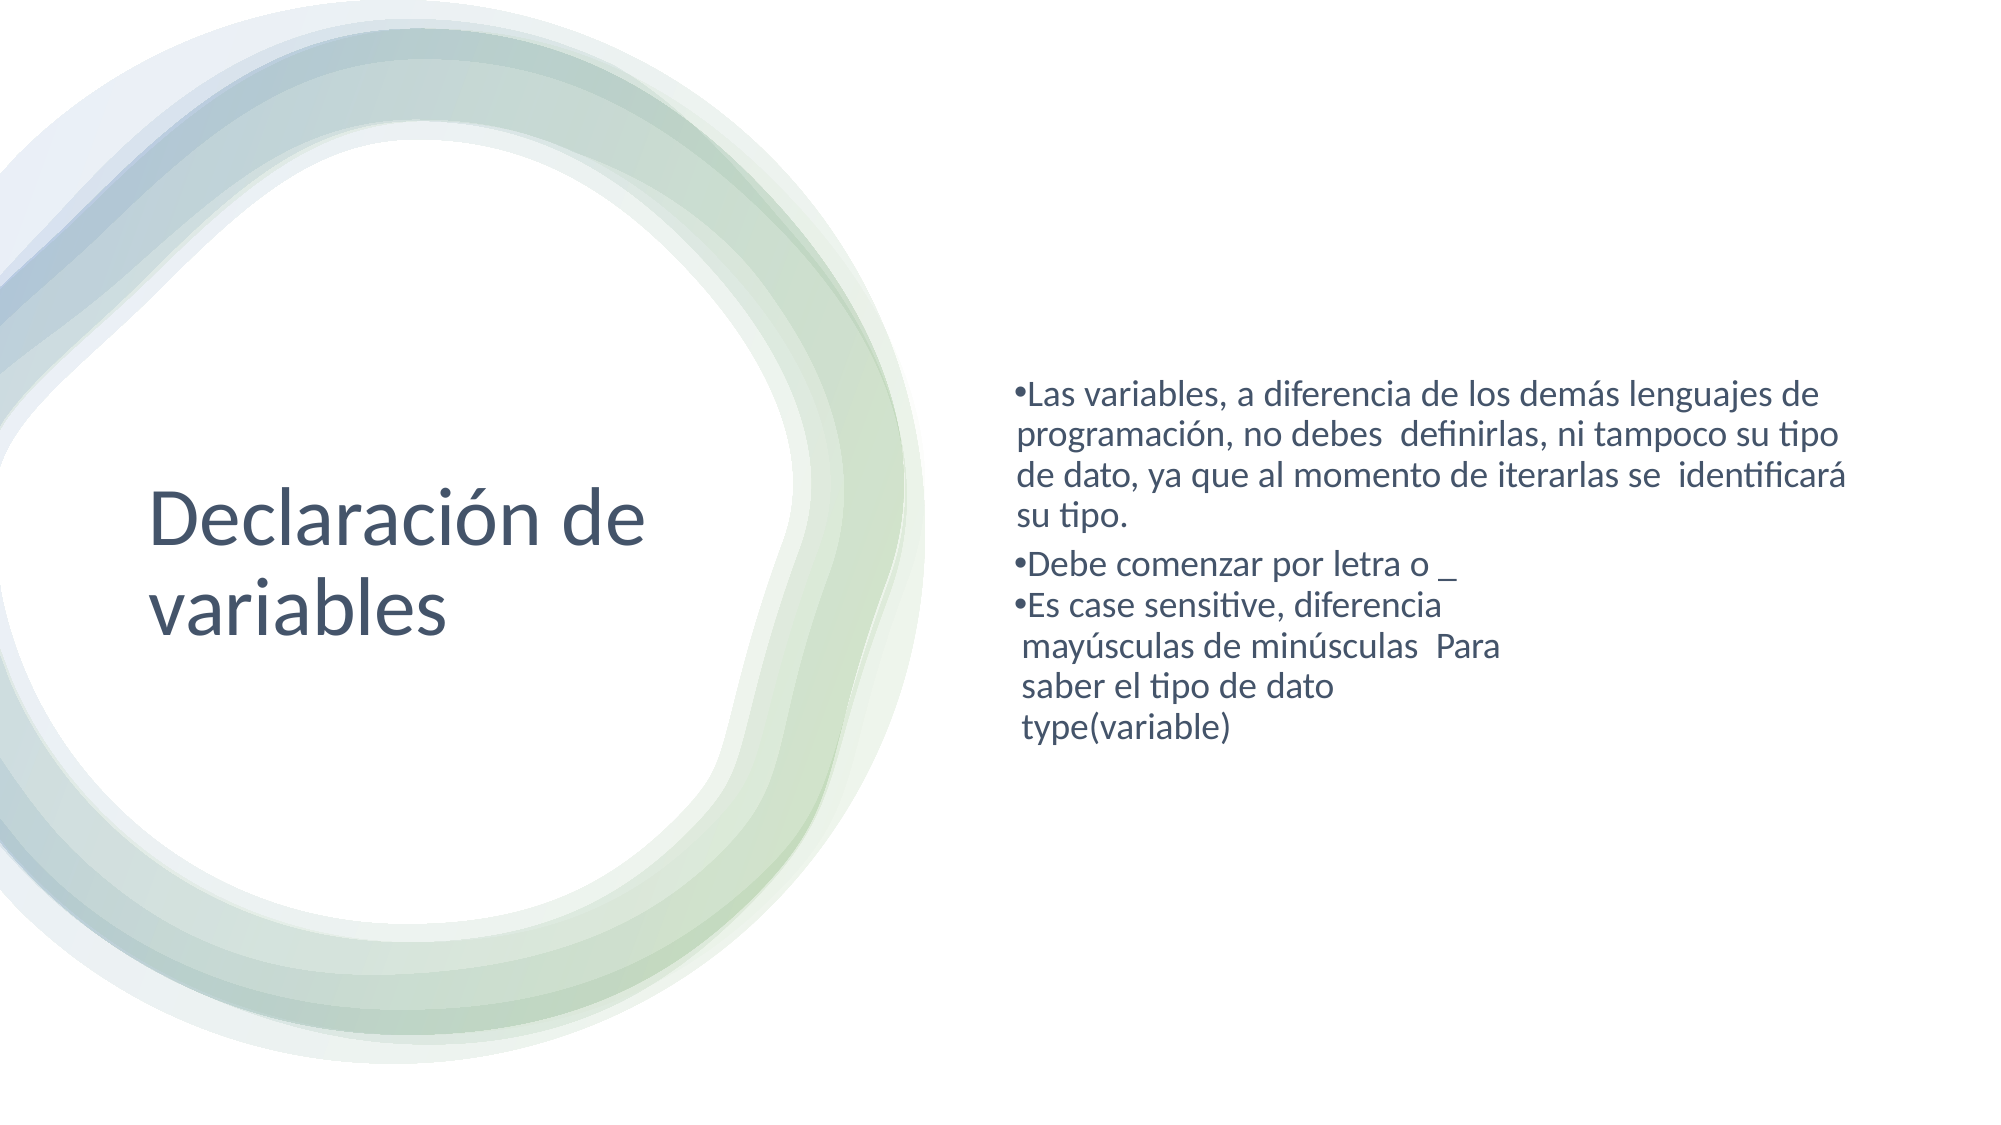

Las variables, a diferencia de los demás lenguajes de programación, no debes  definirlas, ni tampoco su tipo de dato, ya que al momento de iterarlas se  identificará su tipo.
Debe comenzar por letra o _
Es case sensitive, diferencia mayúsculas de minúsculas  Para saber el tipo de dato type(variable)
# Declaración de variables